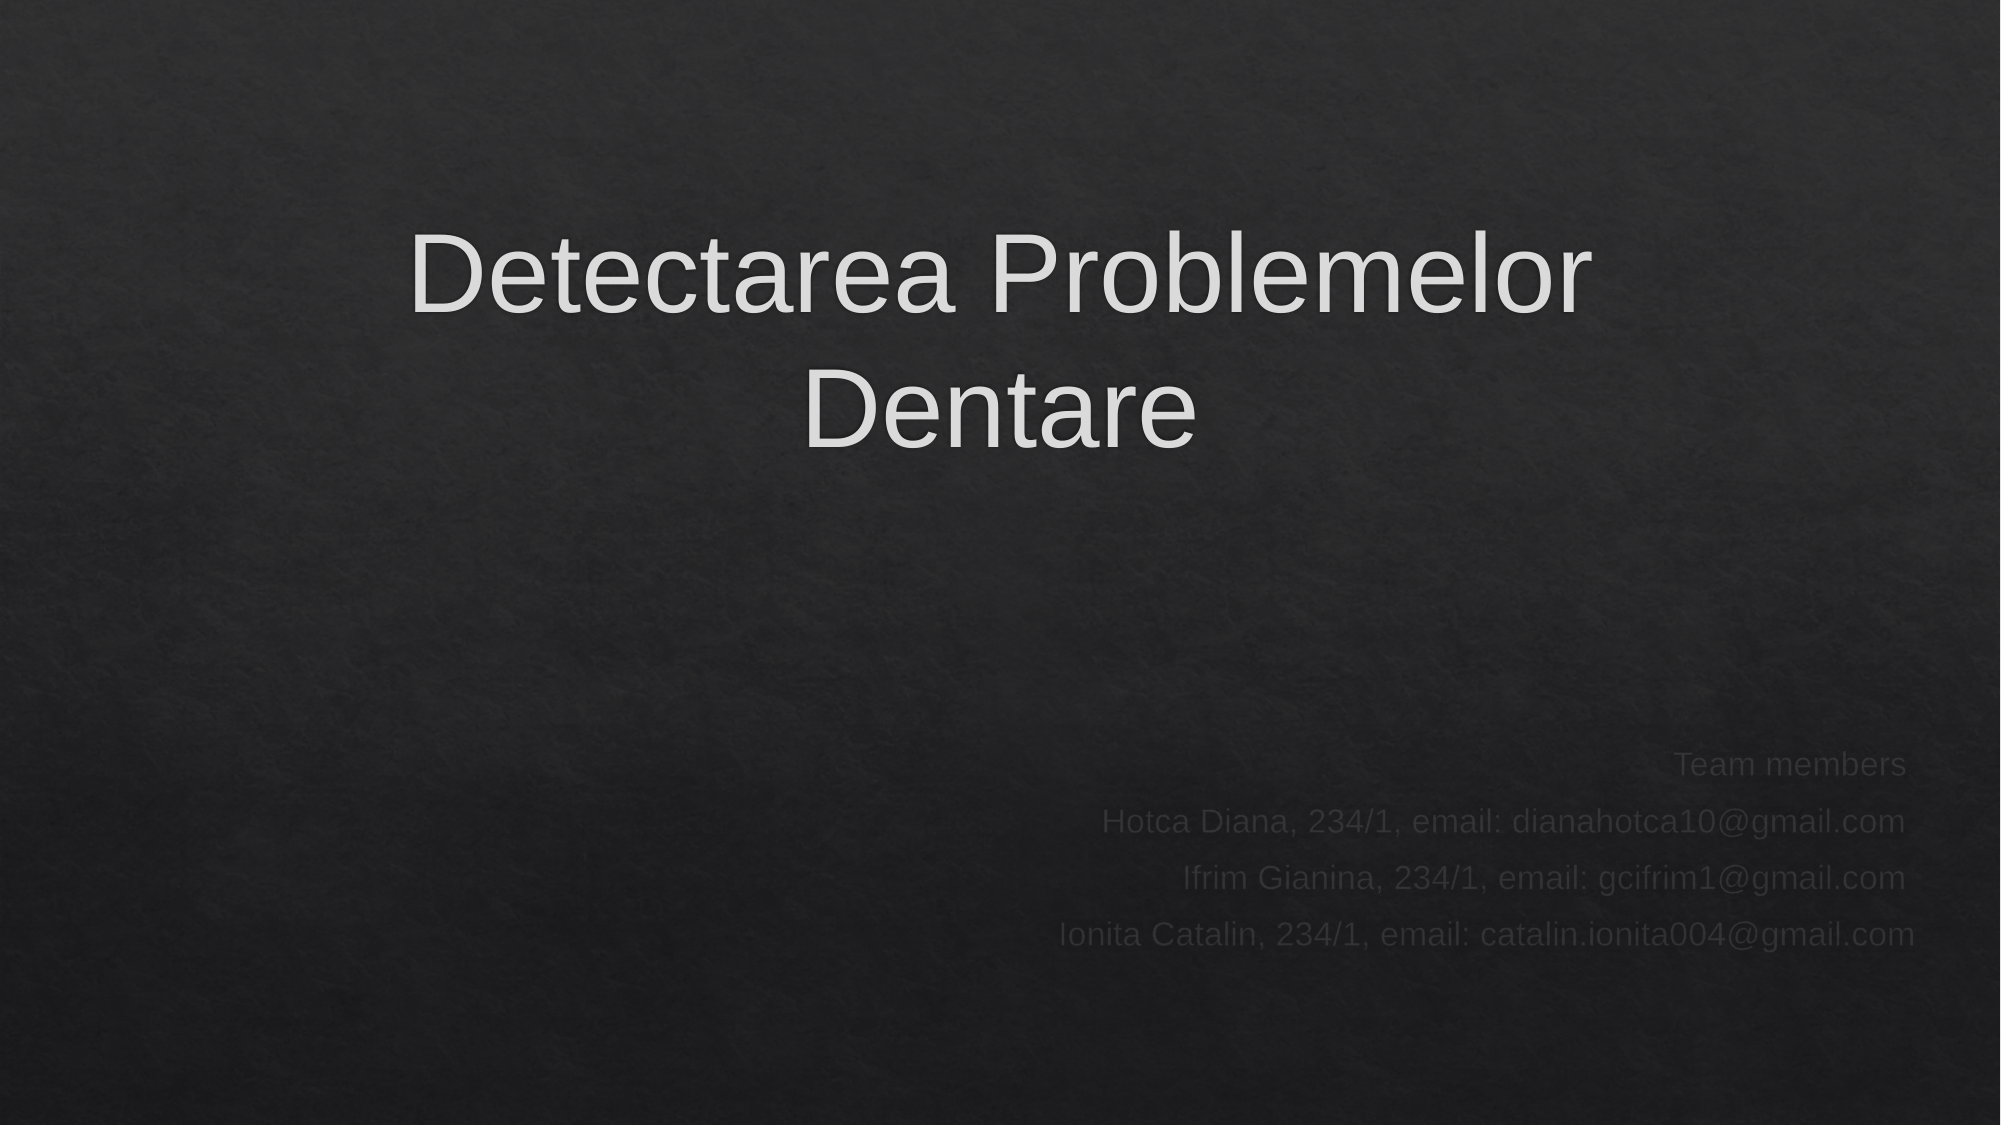

# Detectarea Problemelor Dentare
							Team members
Hotca Diana, 234/1, email: dianahotca10@gmail.com
Ifrim Gianina, 234/1, email: gcifrim1@gmail.com
Ionita Catalin, 234/1, email: catalin.ionita004@gmail.com